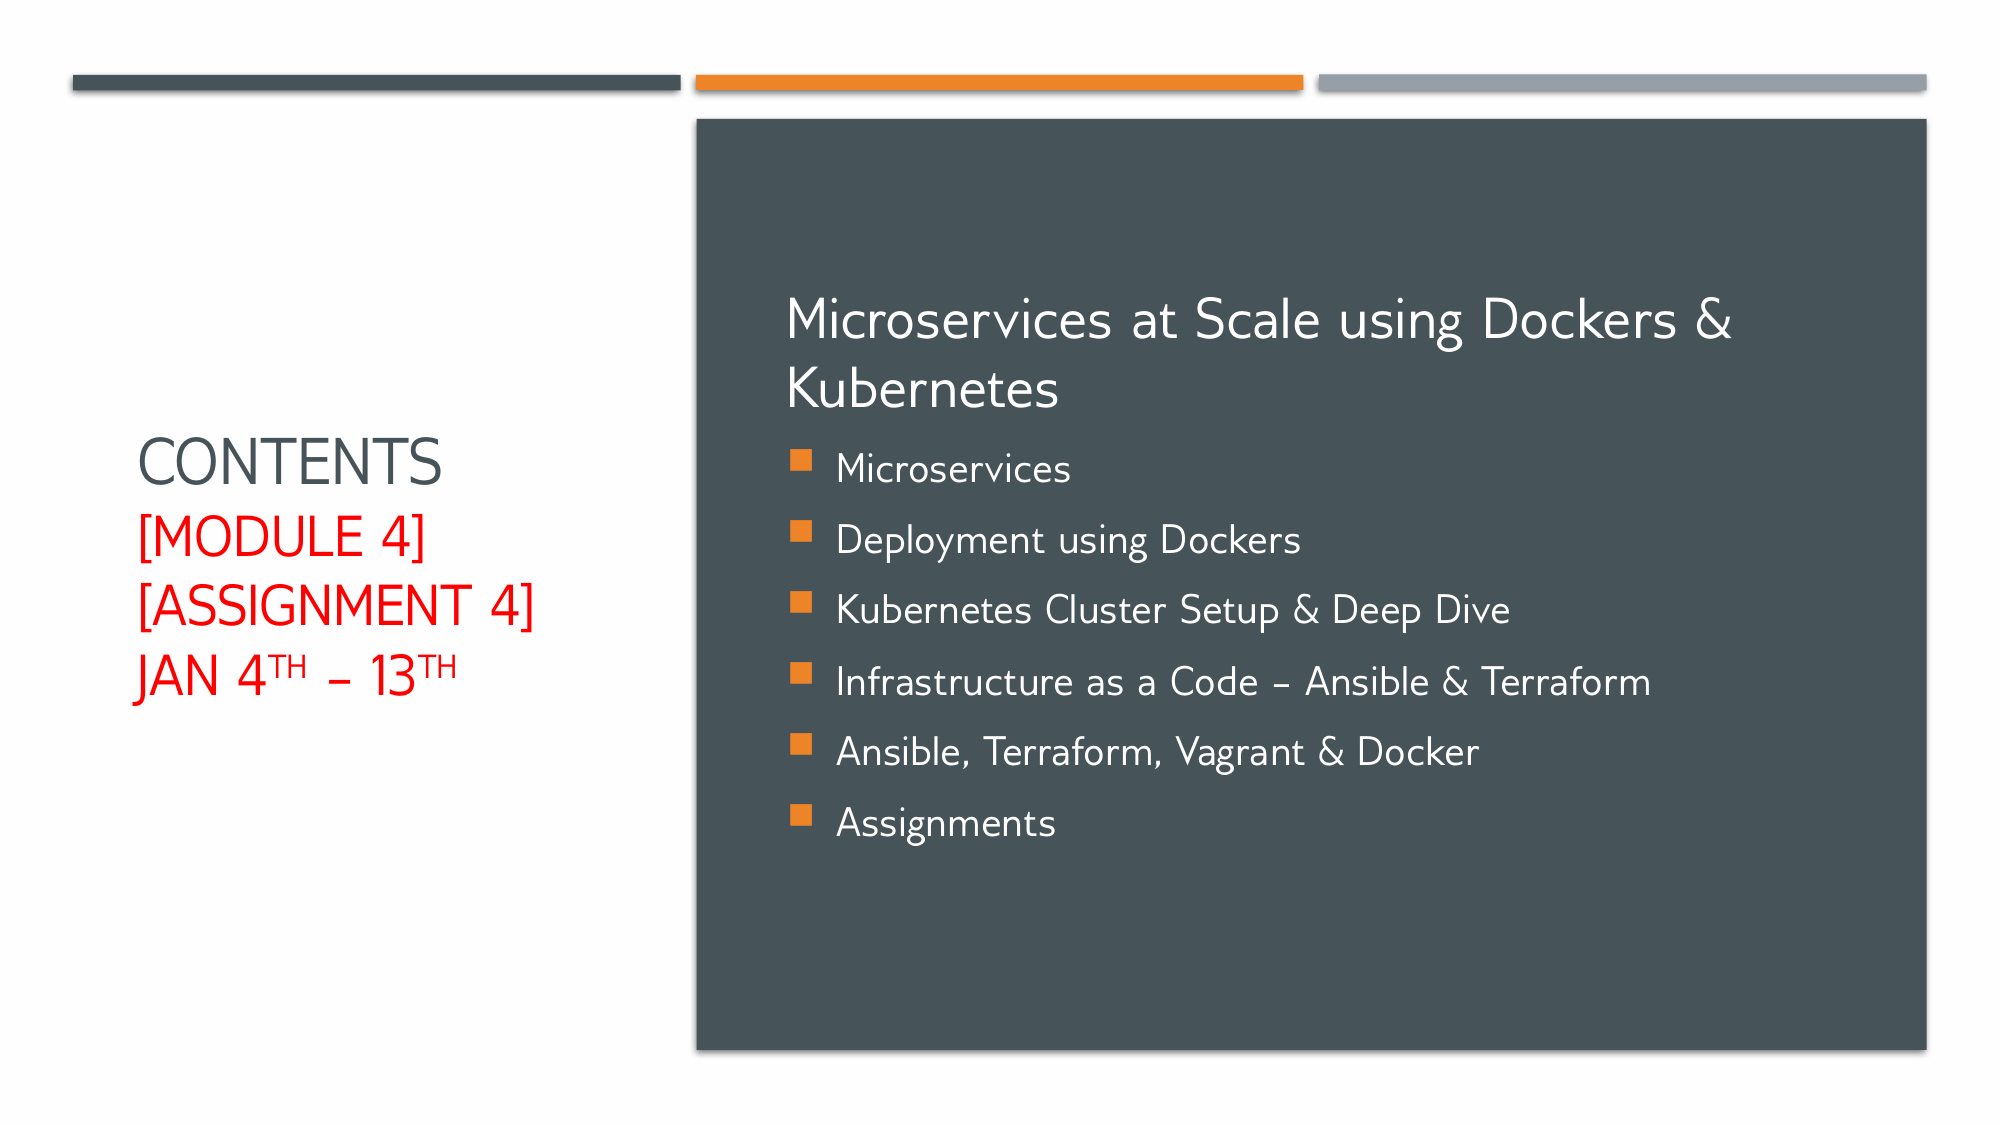

# Contents [Module 4] [Assignment 4] JAN 4th – 13th
Microservices at Scale using Dockers & Kubernetes
Microservices
Deployment using Dockers
Kubernetes Cluster Setup & Deep Dive
Infrastructure as a Code – Ansible & Terraform
Ansible, Terraform, Vagrant & Docker
Assignments